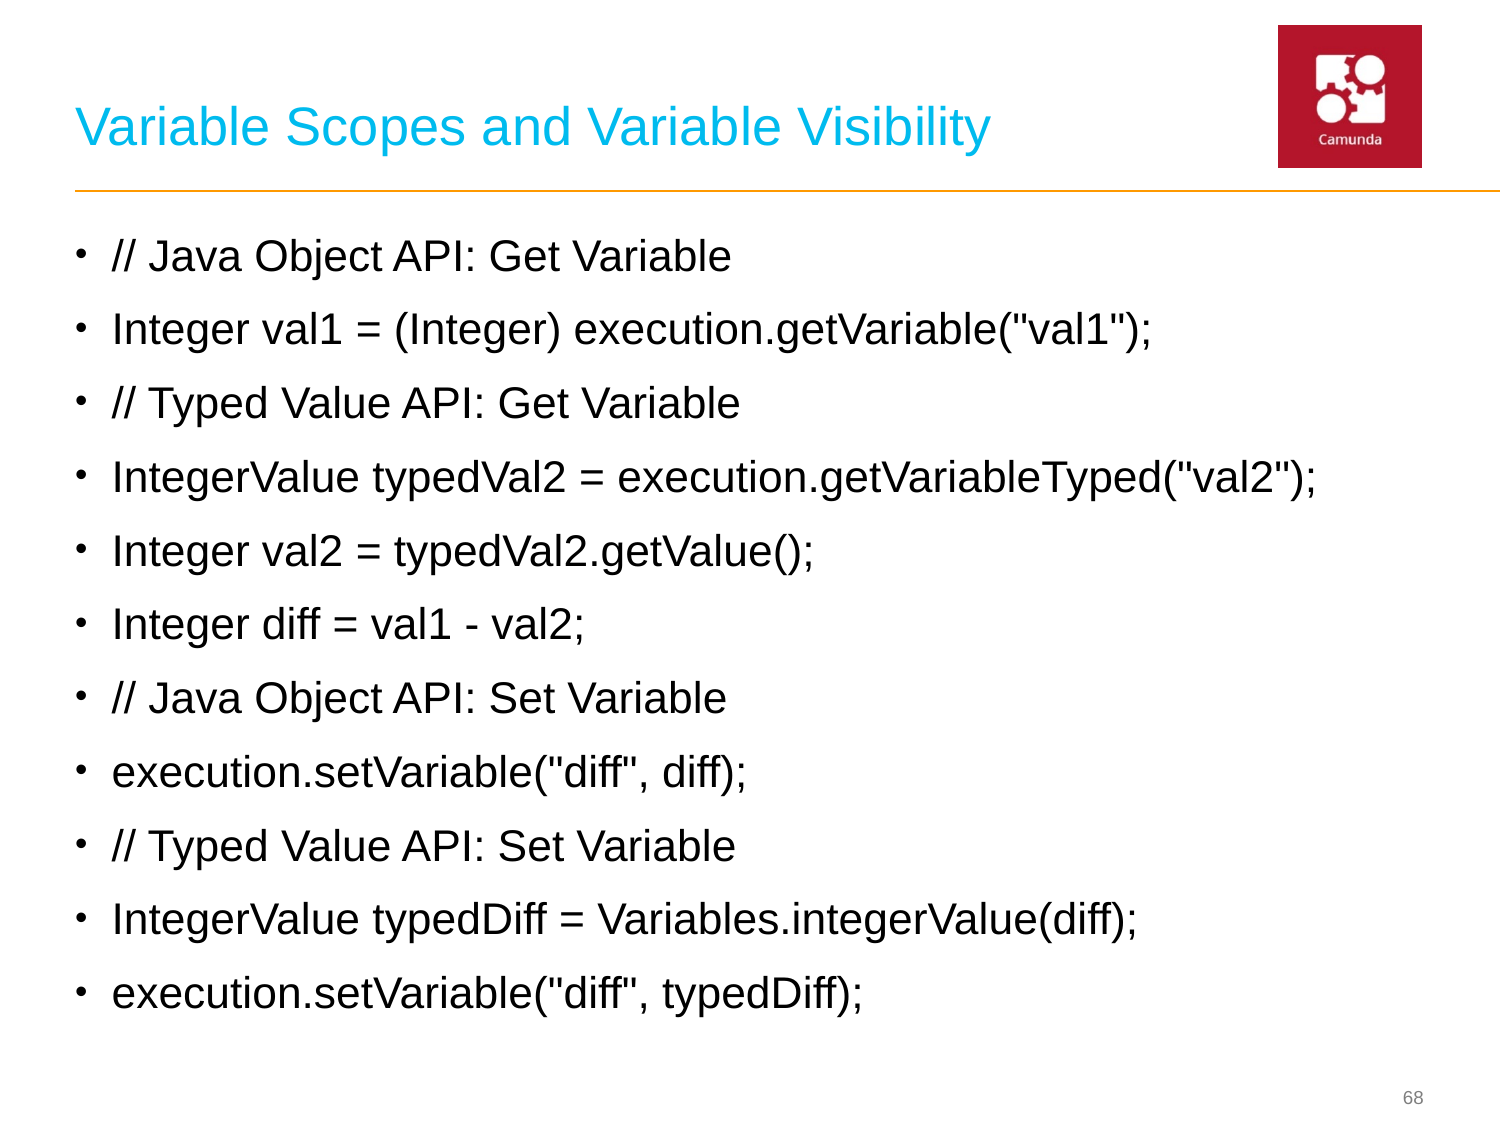

# Variable Scopes and Variable Visibility
// Java Object API: Get Variable
Integer val1 = (Integer) execution.getVariable("val1");
// Typed Value API: Get Variable
IntegerValue typedVal2 = execution.getVariableTyped("val2");
Integer val2 = typedVal2.getValue();
Integer diff = val1 - val2;
// Java Object API: Set Variable
execution.setVariable("diff", diff);
// Typed Value API: Set Variable
IntegerValue typedDiff = Variables.integerValue(diff);
execution.setVariable("diff", typedDiff);